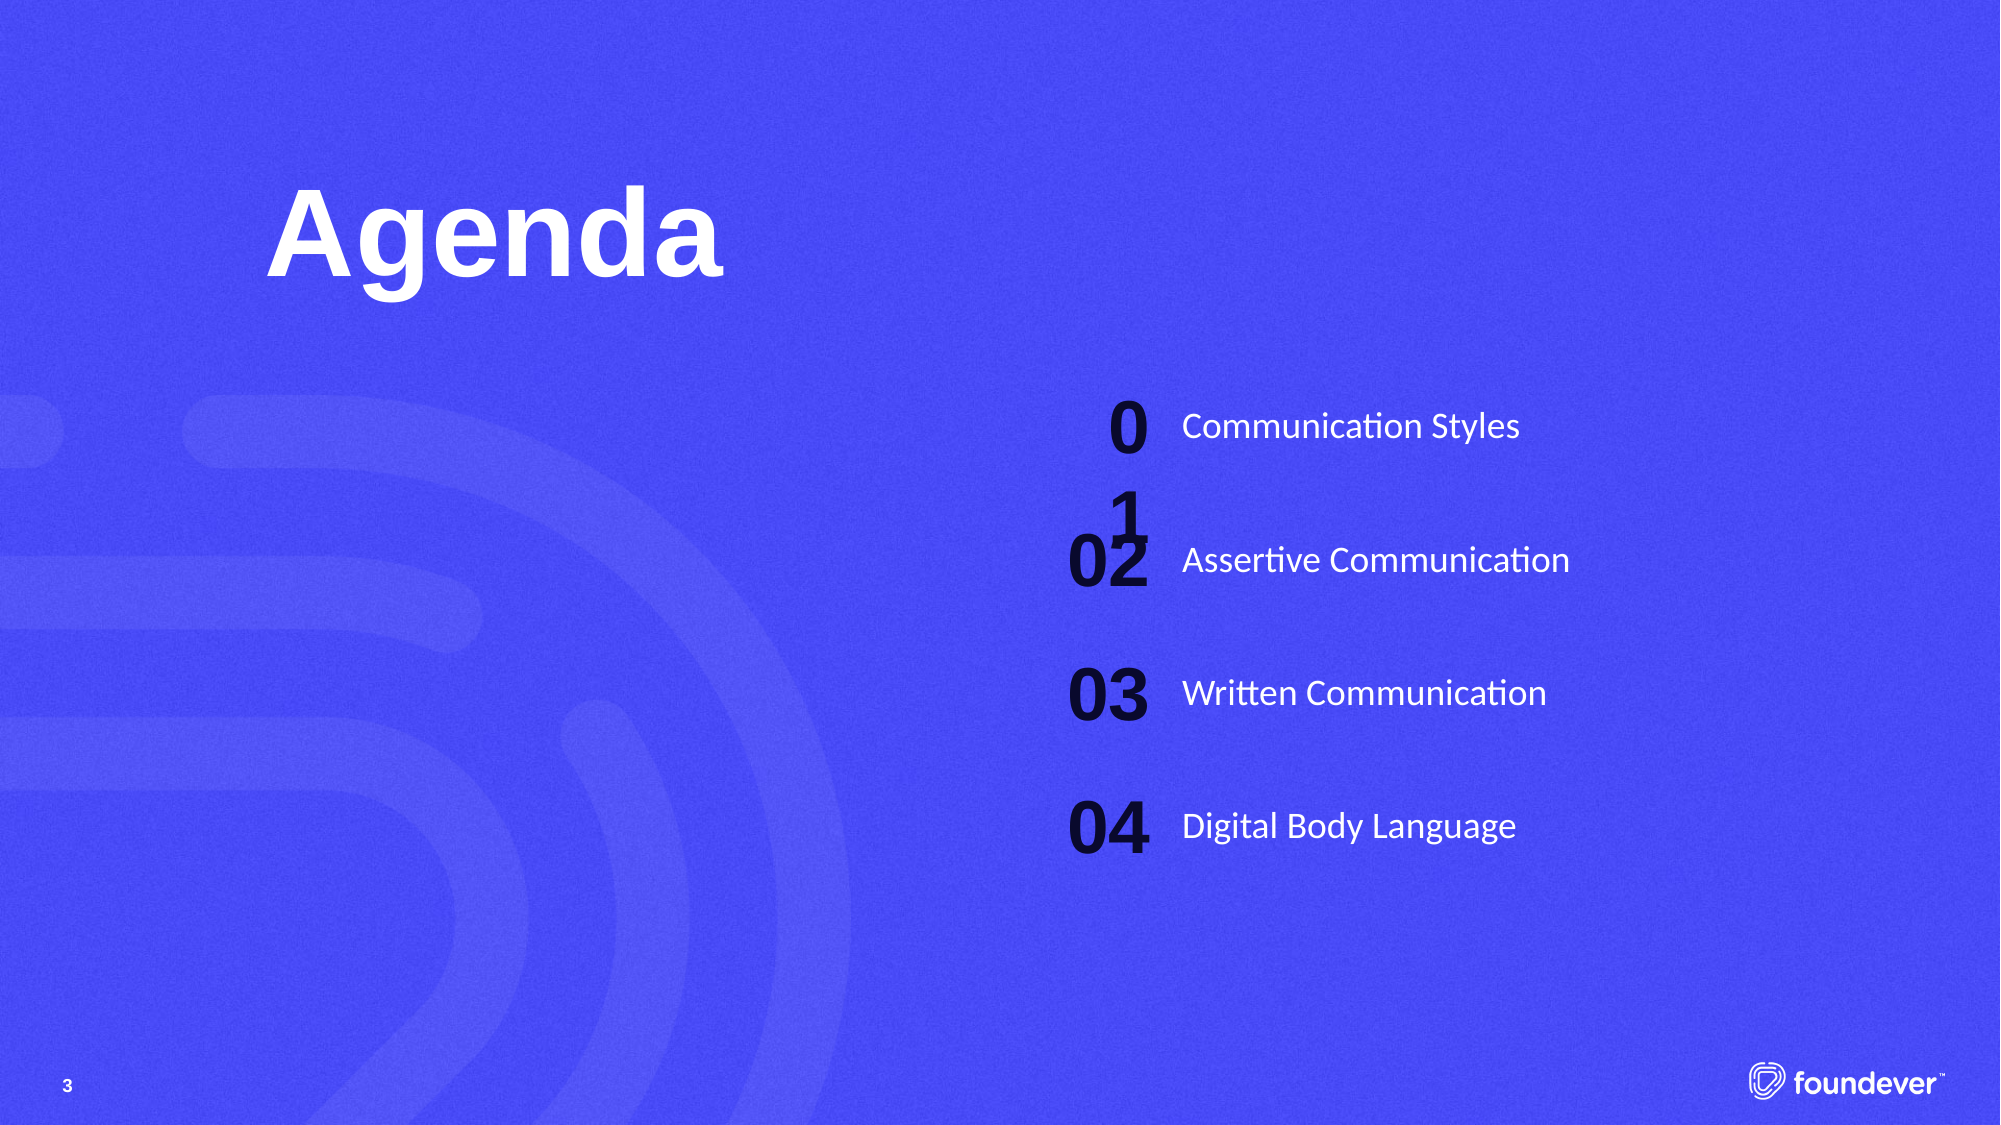

# Agenda
01
Communication Styles
02
Assertive Communication
03
Written Communication
04
Digital Body Language